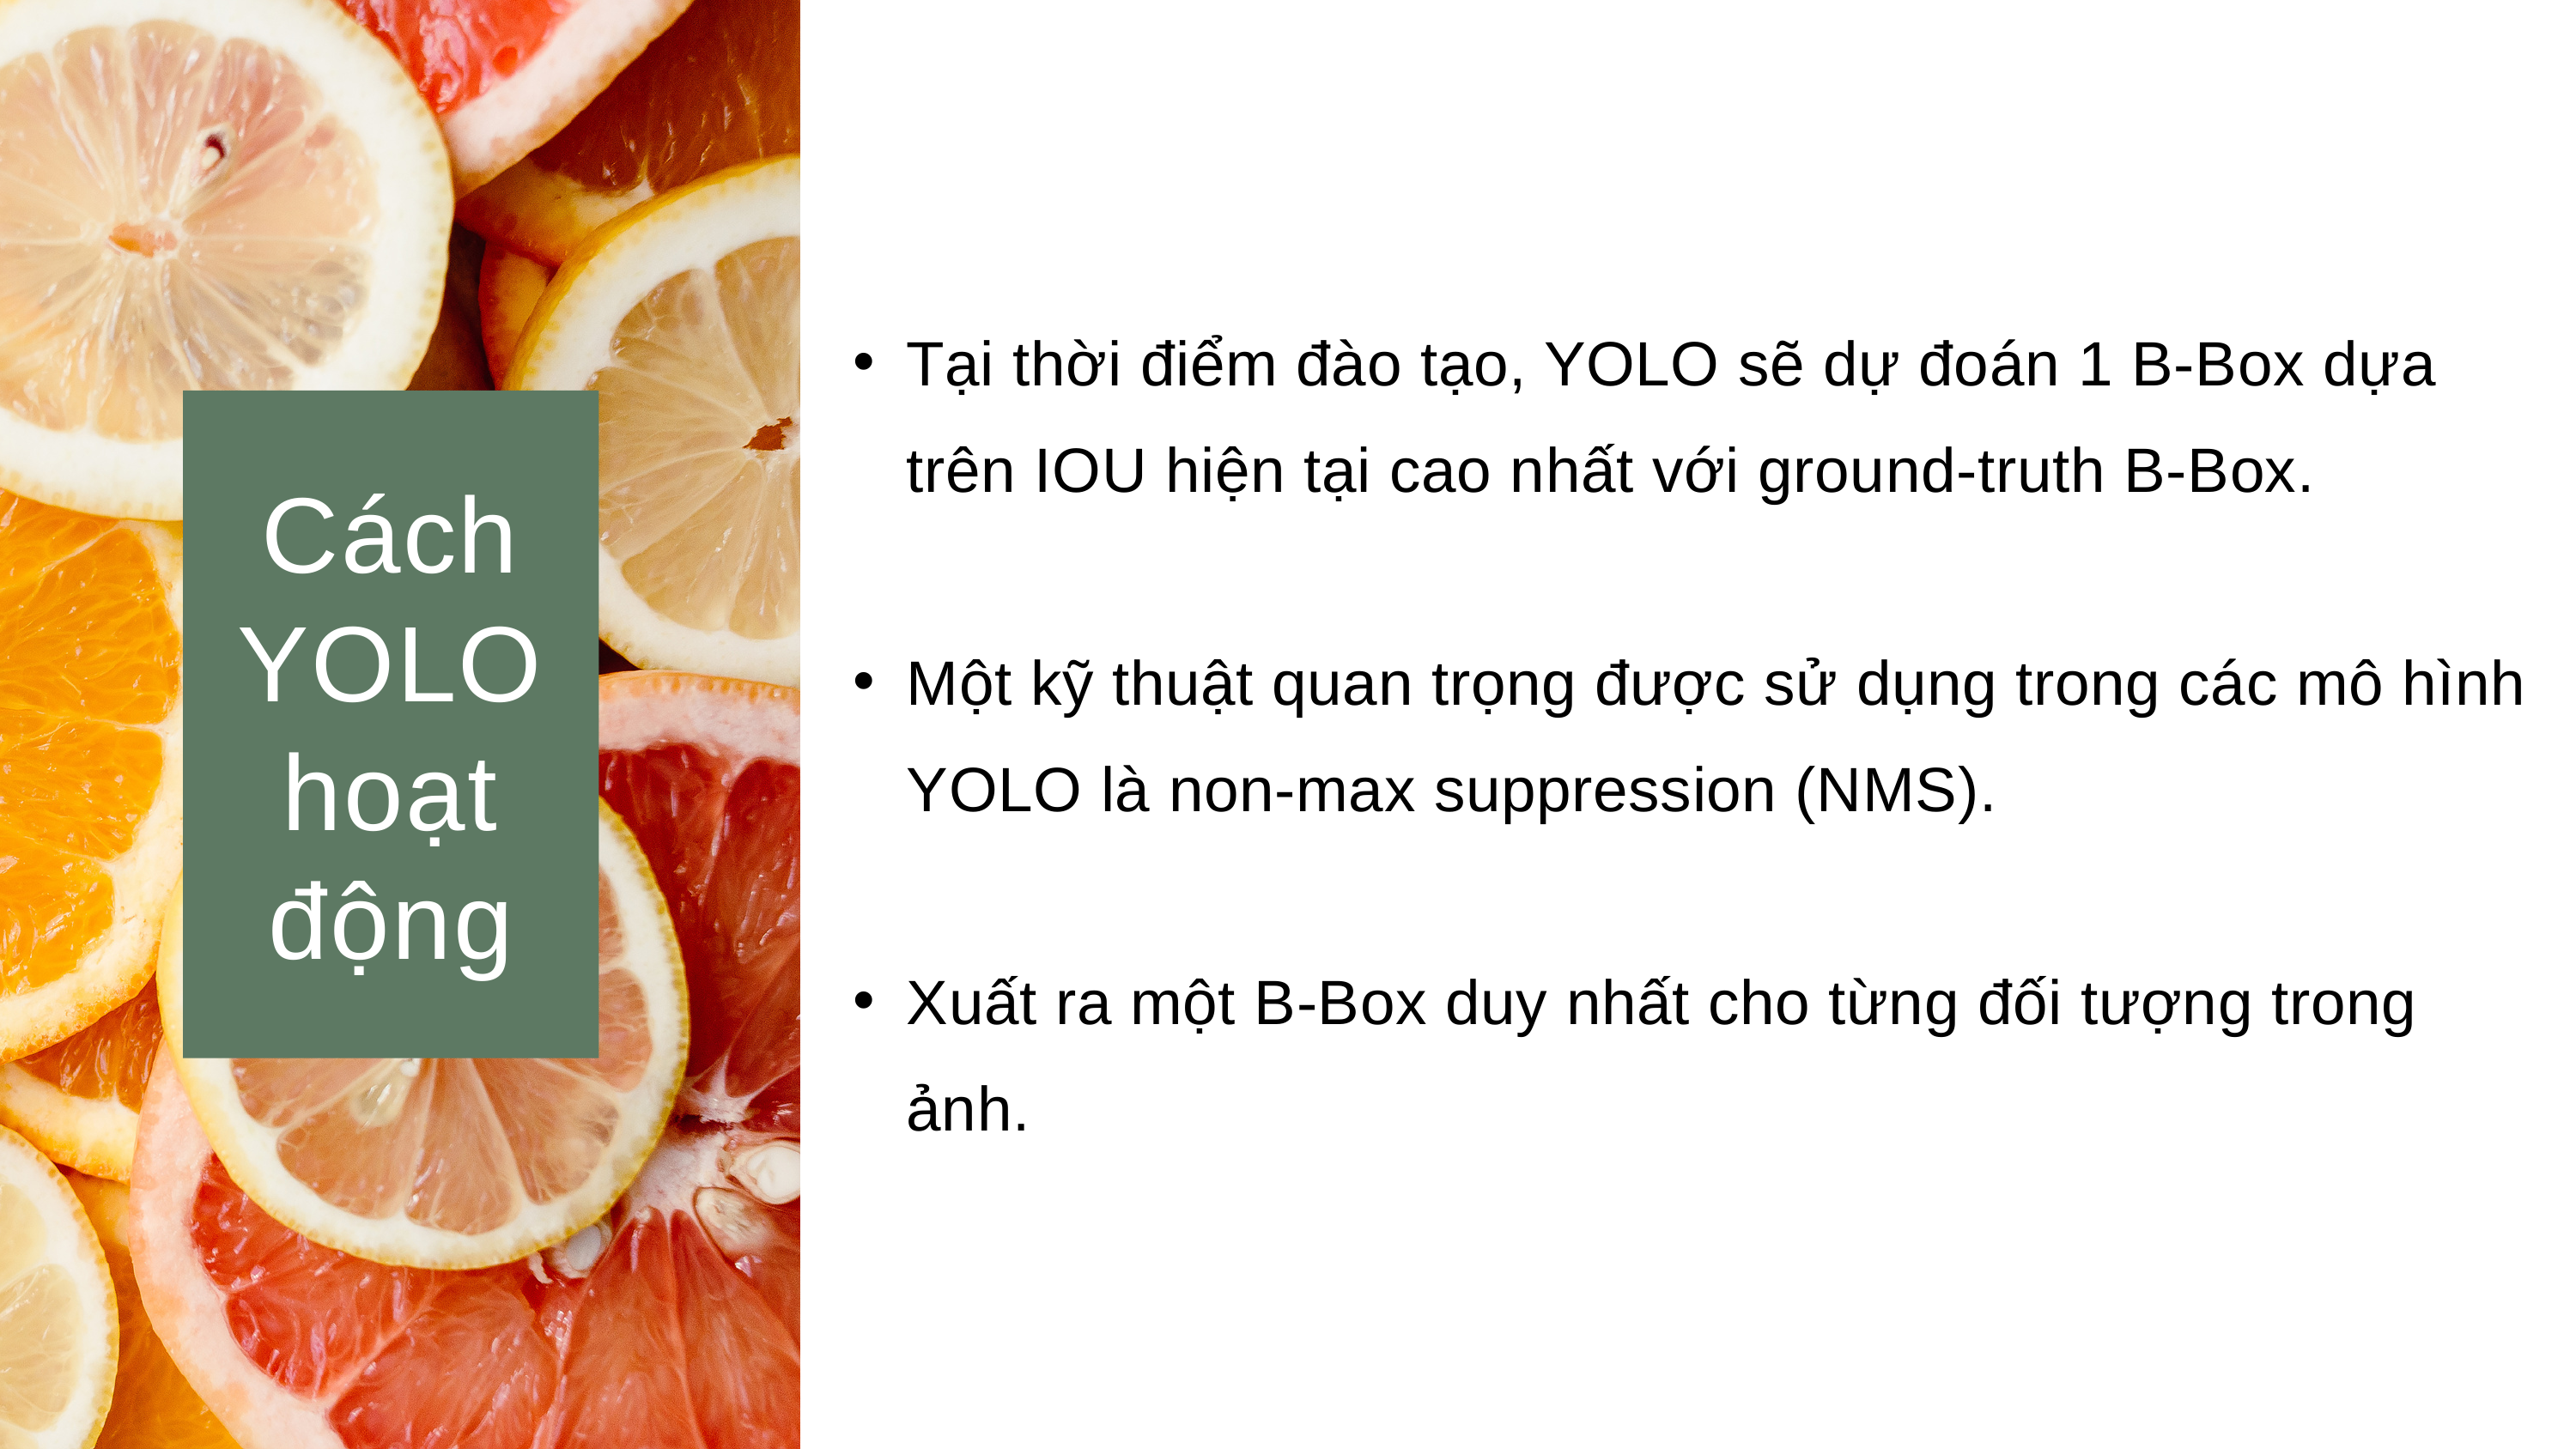

Tại thời điểm đào tạo, YOLO sẽ dự đoán 1 B-Box dựa trên IOU hiện tại cao nhất với ground-truth B-Box.

Một kỹ thuật quan trọng được sử dụng trong các mô hình YOLO là non-max suppression (NMS).

Xuất ra một B-Box duy nhất cho từng đối tượng trong ảnh.

Cách YOLO hoạt động